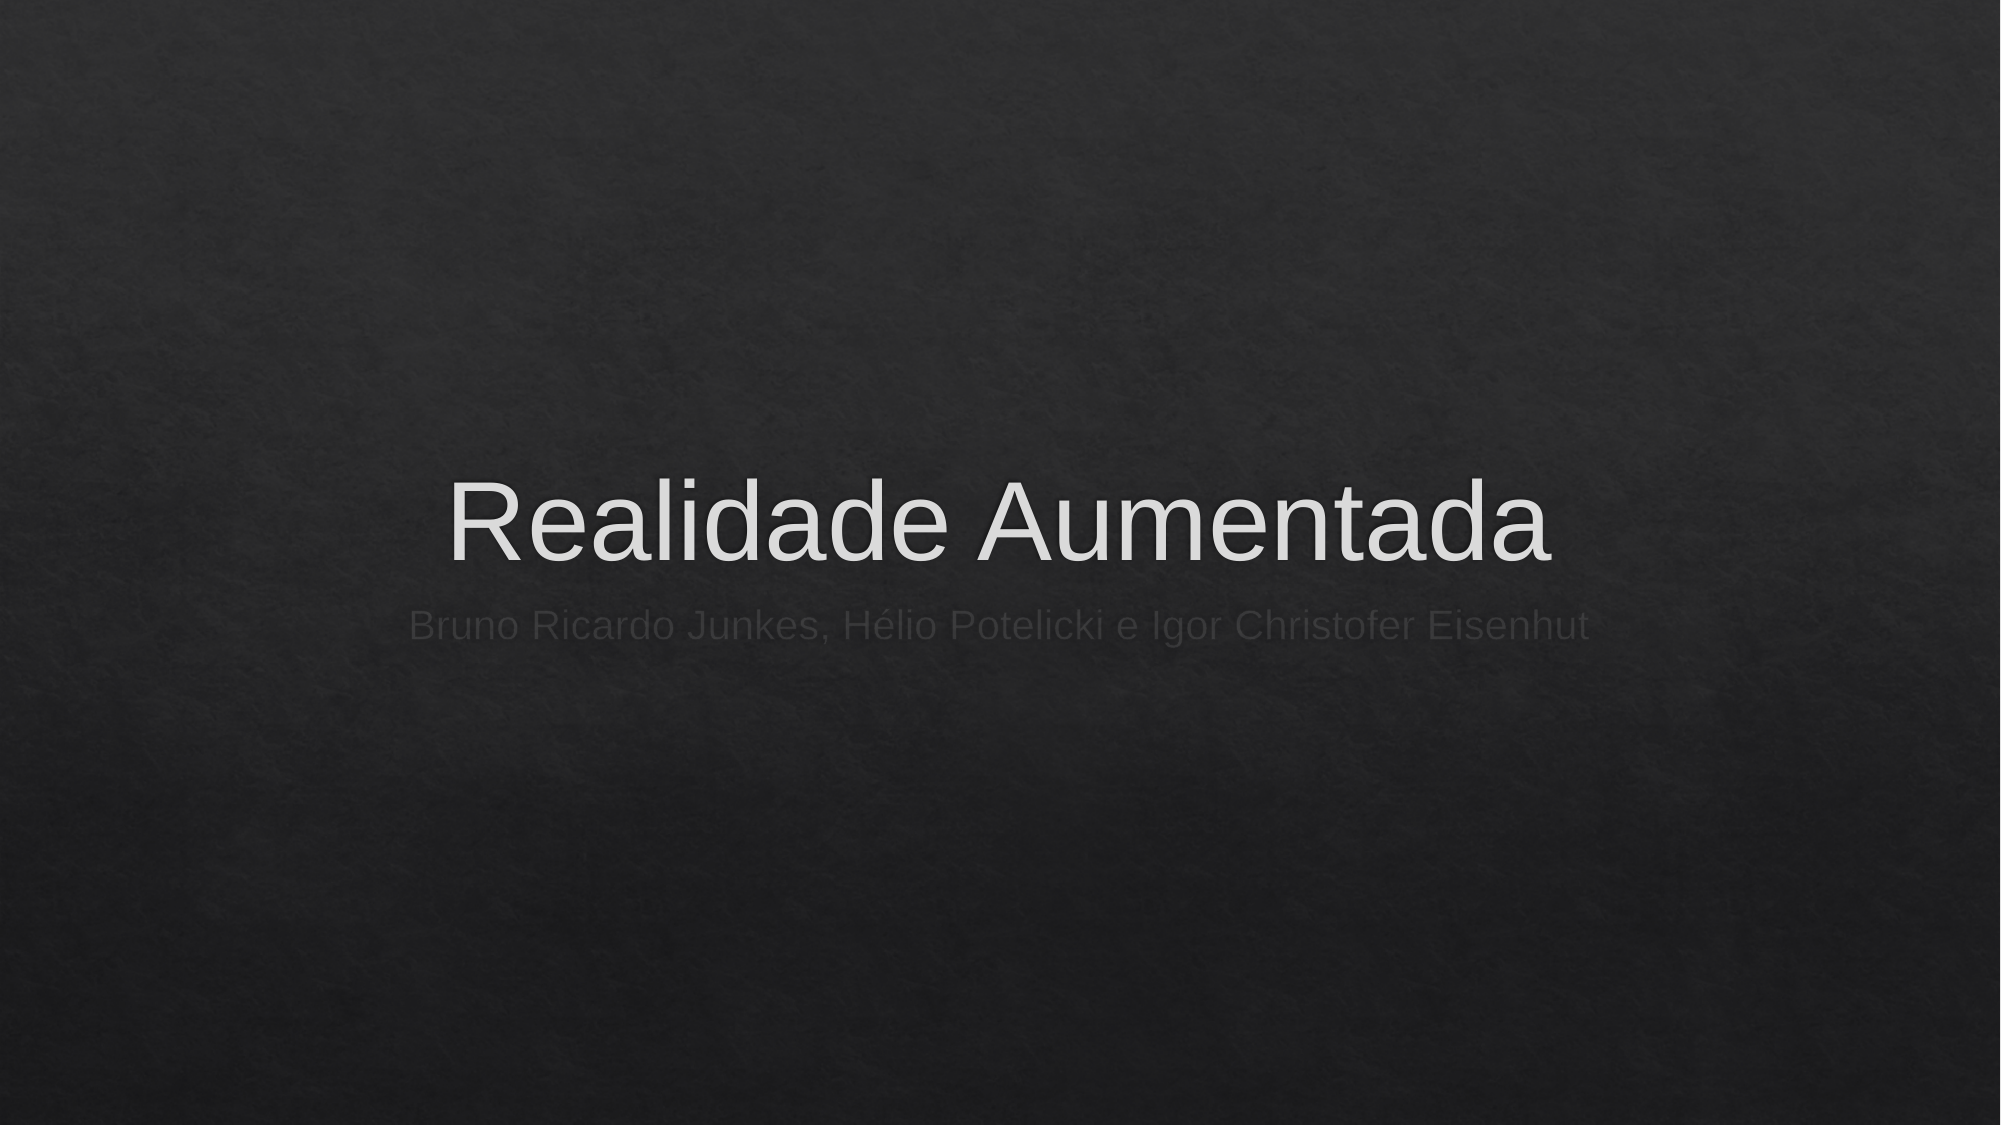

# Realidade Aumentada
Bruno Ricardo Junkes, Hélio Potelicki e Igor Christofer Eisenhut